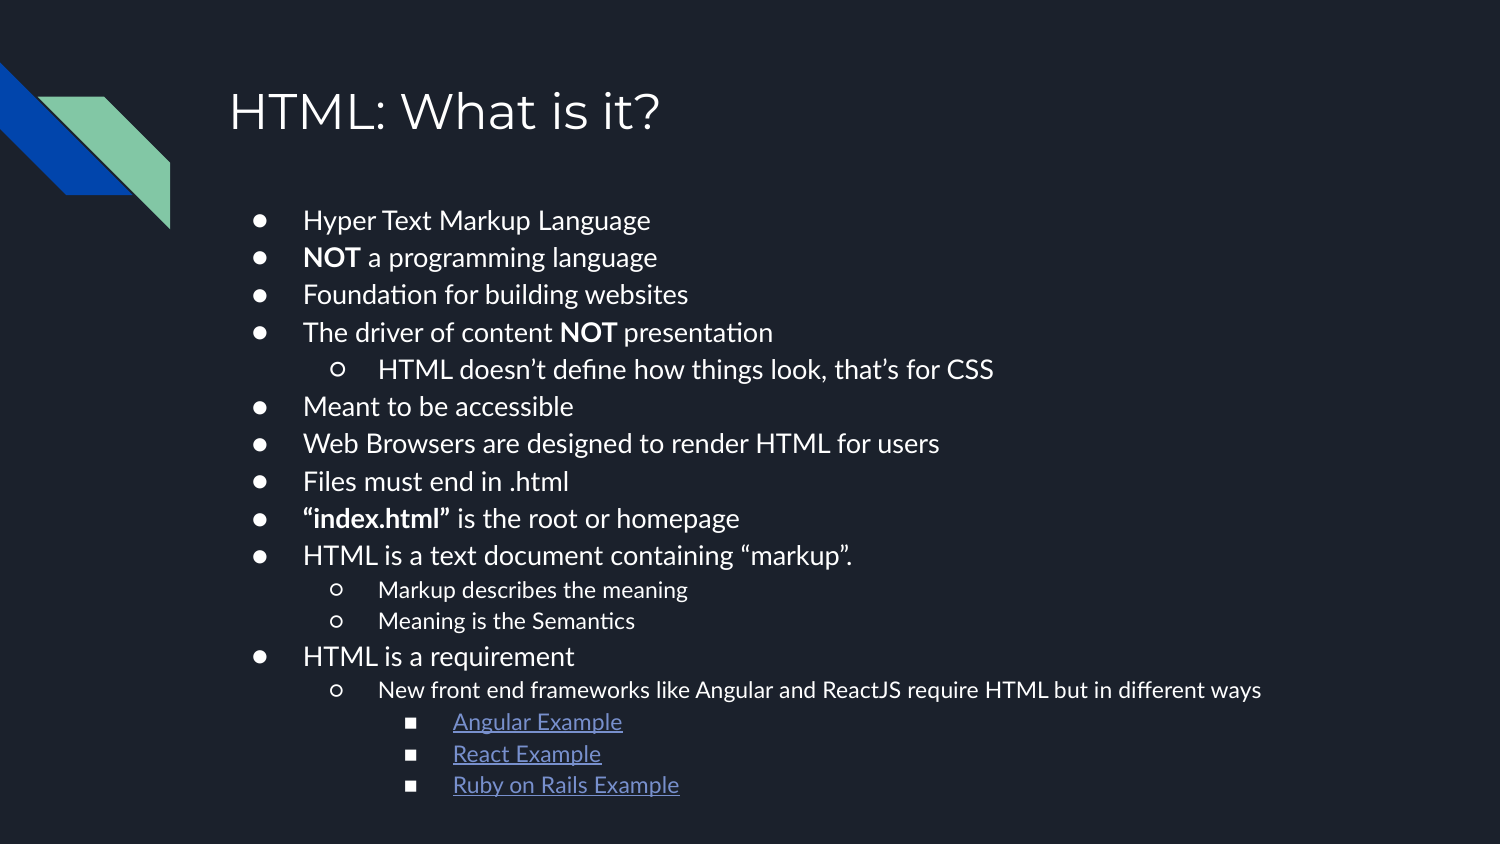

# HTML: What is it?
Hyper Text Markup Language
NOT a programming language
Foundation for building websites
The driver of content NOT presentation
HTML doesn’t define how things look, that’s for CSS
Meant to be accessible
Web Browsers are designed to render HTML for users
Files must end in .html
“index.html” is the root or homepage
HTML is a text document containing “markup”.
Markup describes the meaning
Meaning is the Semantics
HTML is a requirement
New front end frameworks like Angular and ReactJS require HTML but in different ways
Angular Example
React Example
Ruby on Rails Example